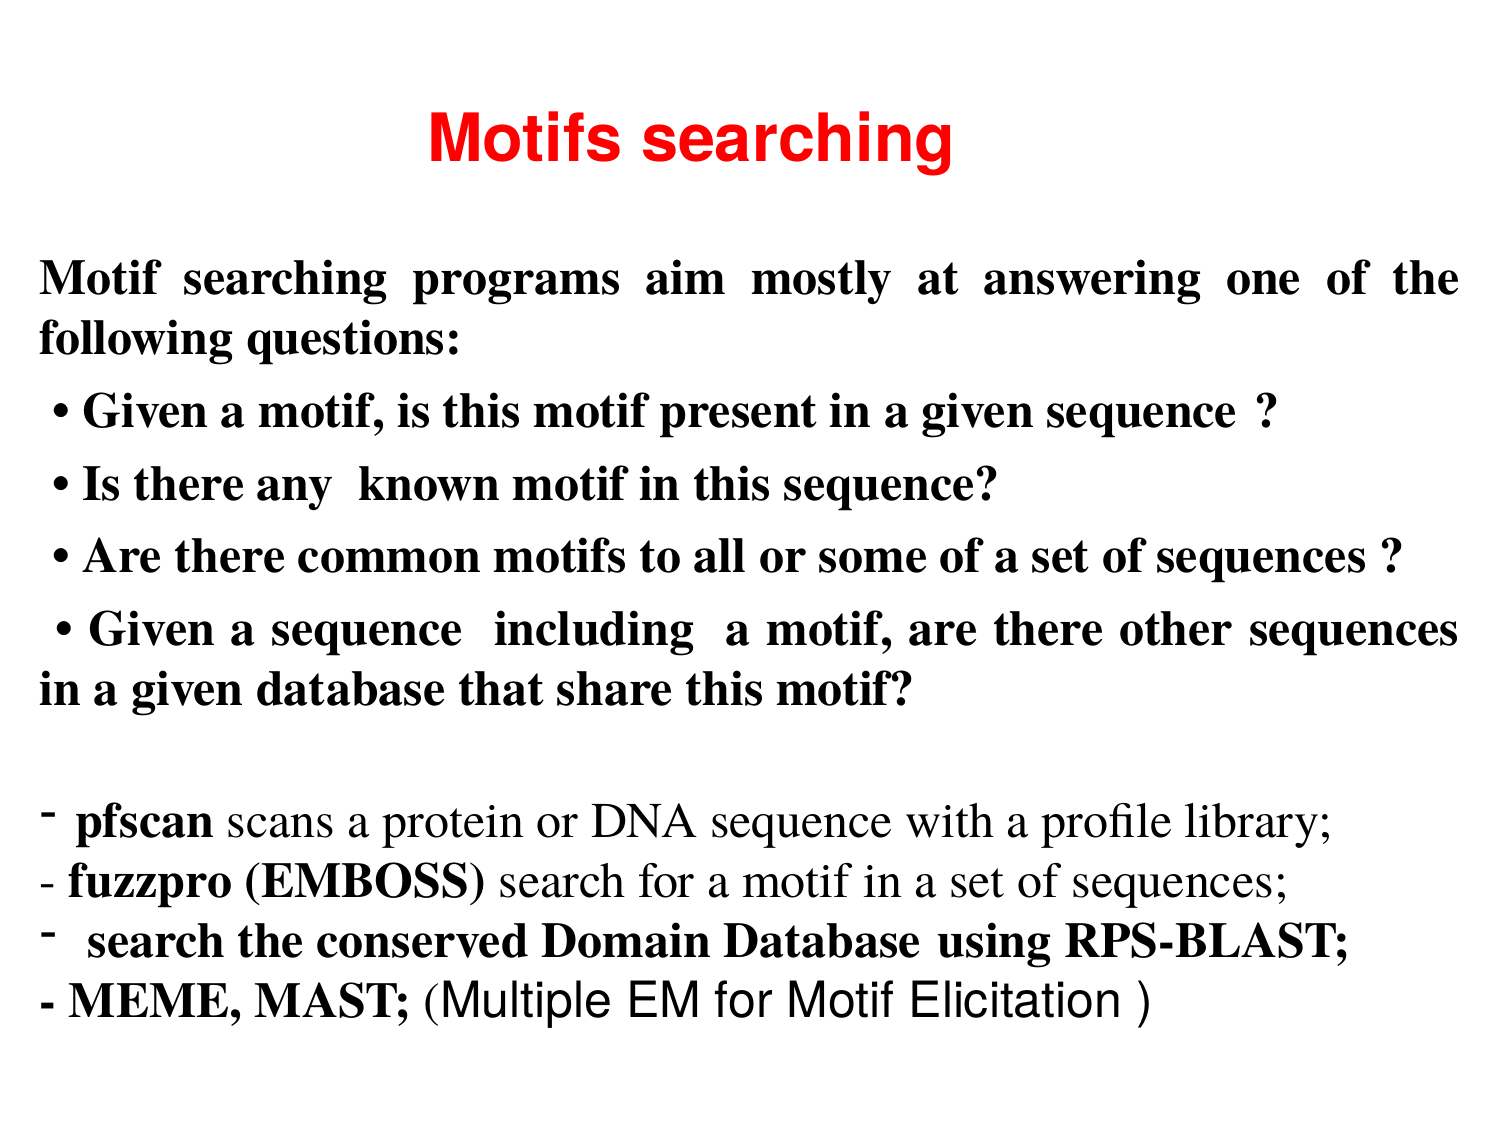

Motifs searching
Motif searching programs aim mostly at answering one of the following questions:
 • Given a motif, is this motif present in a given sequence ?
 • Is there any  known motif in this sequence?
 • Are there common motifs to all or some of a set of sequences ?
 • Given a sequence  including  a motif, are there other sequences in a given database that share this motif?

pfscan scans a protein or DNA sequence with a profile library;
- fuzzpro (EMBOSS) search for a motif in a set of sequences;
 search the conserved Domain Database using RPS-BLAST;
- MEME, MAST; (Multiple EM for Motif Elicitation )